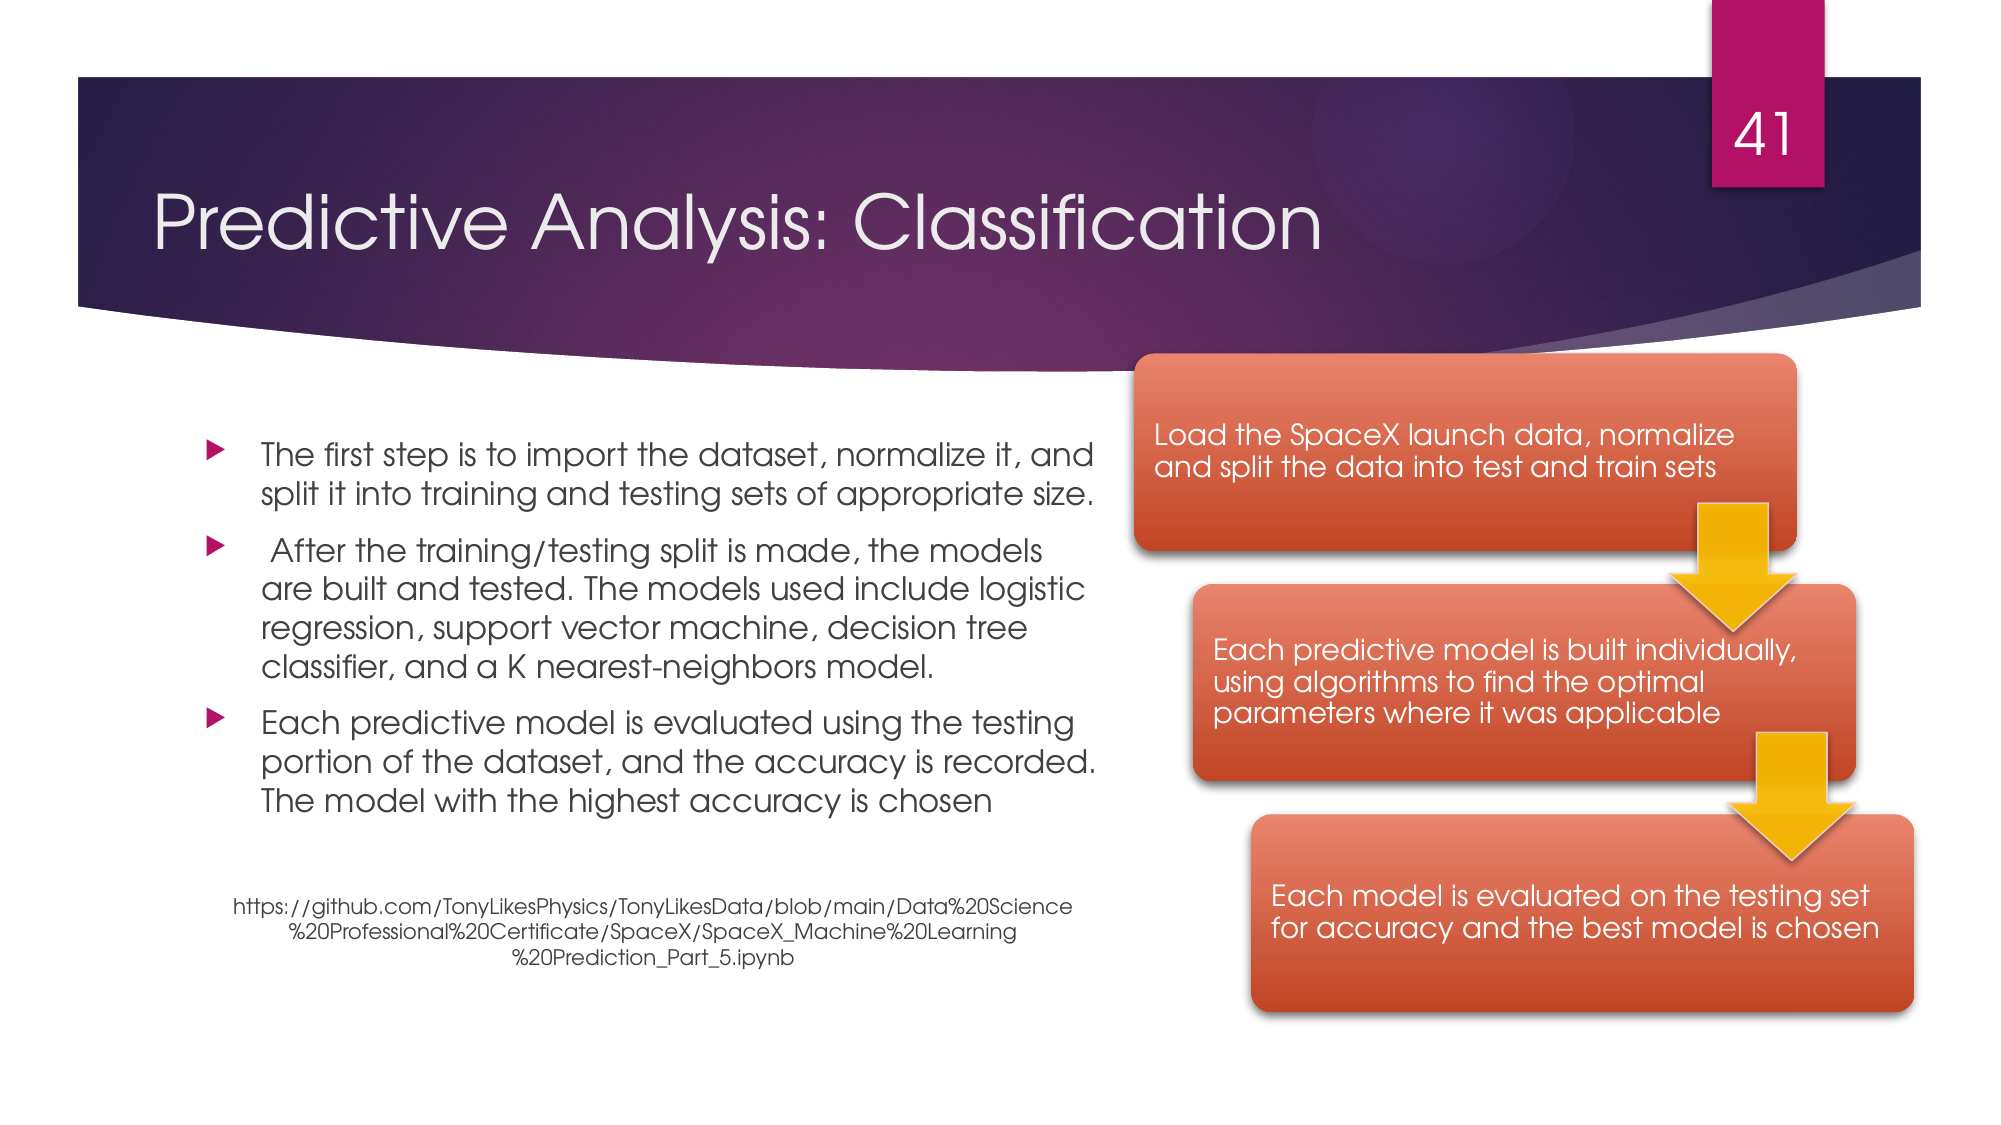

# Predictive Analysis: Classification
41
Load the SpaceX launch data, normalize and split the data into test and train sets
Each predictive model is built individually, using algorithms to find the optimal parameters where it was applicable
Each model is evaluated on the testing set for accuracy and the best model is chosen

The first step is to import the dataset, normalize it, and split it into training and testing sets of appropriate size.
 After the training/testing split is made, the models are built and tested. The models used include logistic regression, support vector machine, decision tree classifier, and a K nearest-neighbors model.
Each predictive model is evaluated using the testing portion of the dataset, and the accuracy is recorded. The model with the highest accuracy is chosen

https://github.com/TonyLikesPhysics/TonyLikesData/blob/main/Data%20Science%20Professional%20Certificate/SpaceX/SpaceX_Machine%20Learning%20Prediction_Part_5.ipynb